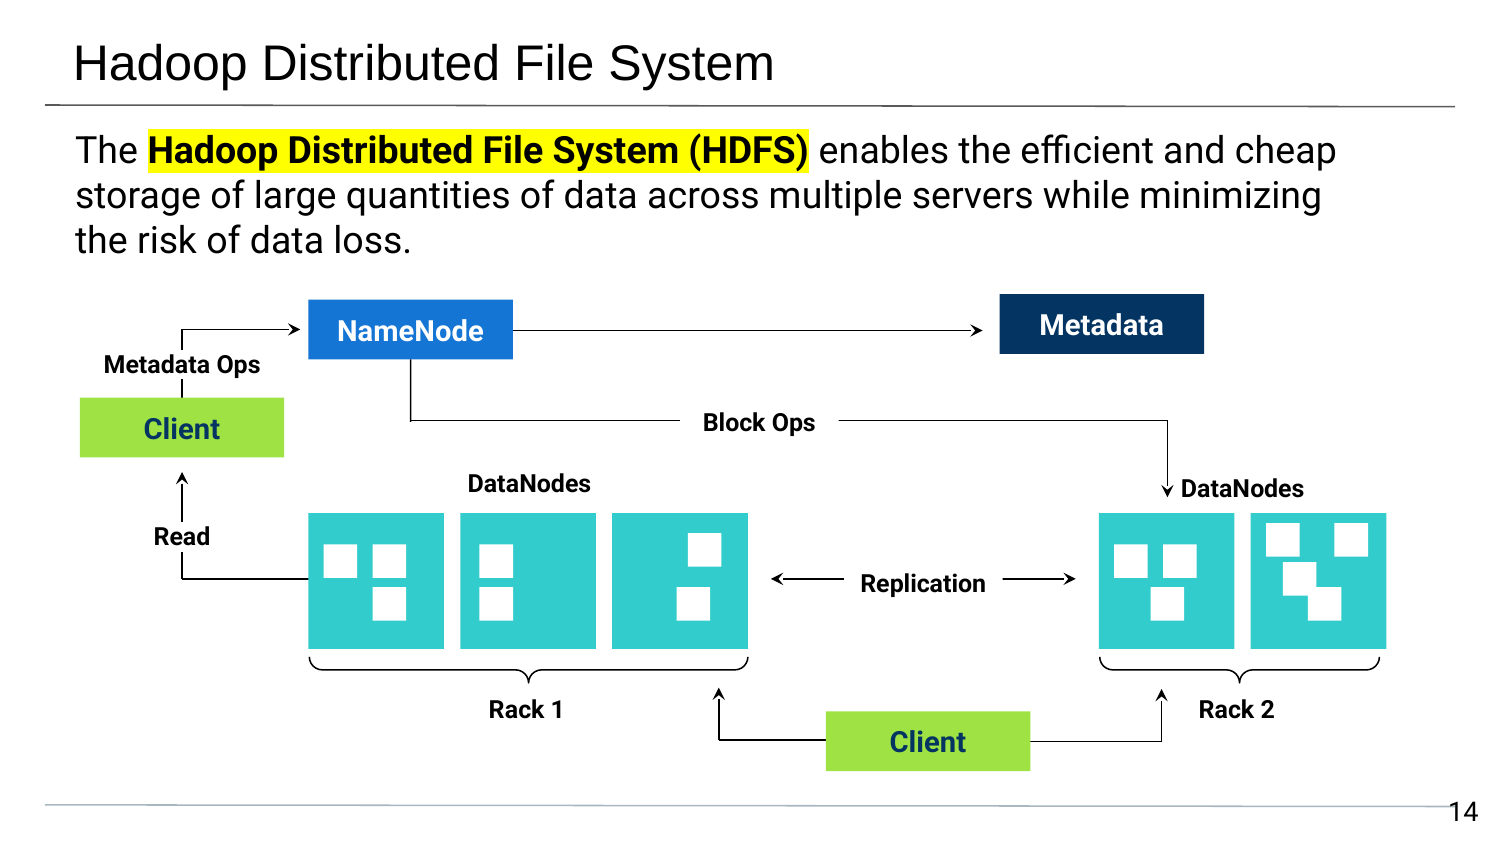

# Hadoop Distributed File System
The Hadoop Distributed File System (HDFS) enables the efficient and cheap storage of large quantities of data across multiple servers while minimizing the risk of data loss.
Metadata
NameNode
Metadata Ops
 Block Ops
Client

DataNodes
DataNodes
Read

Replication

Rack 1
Rack 2
Client
14